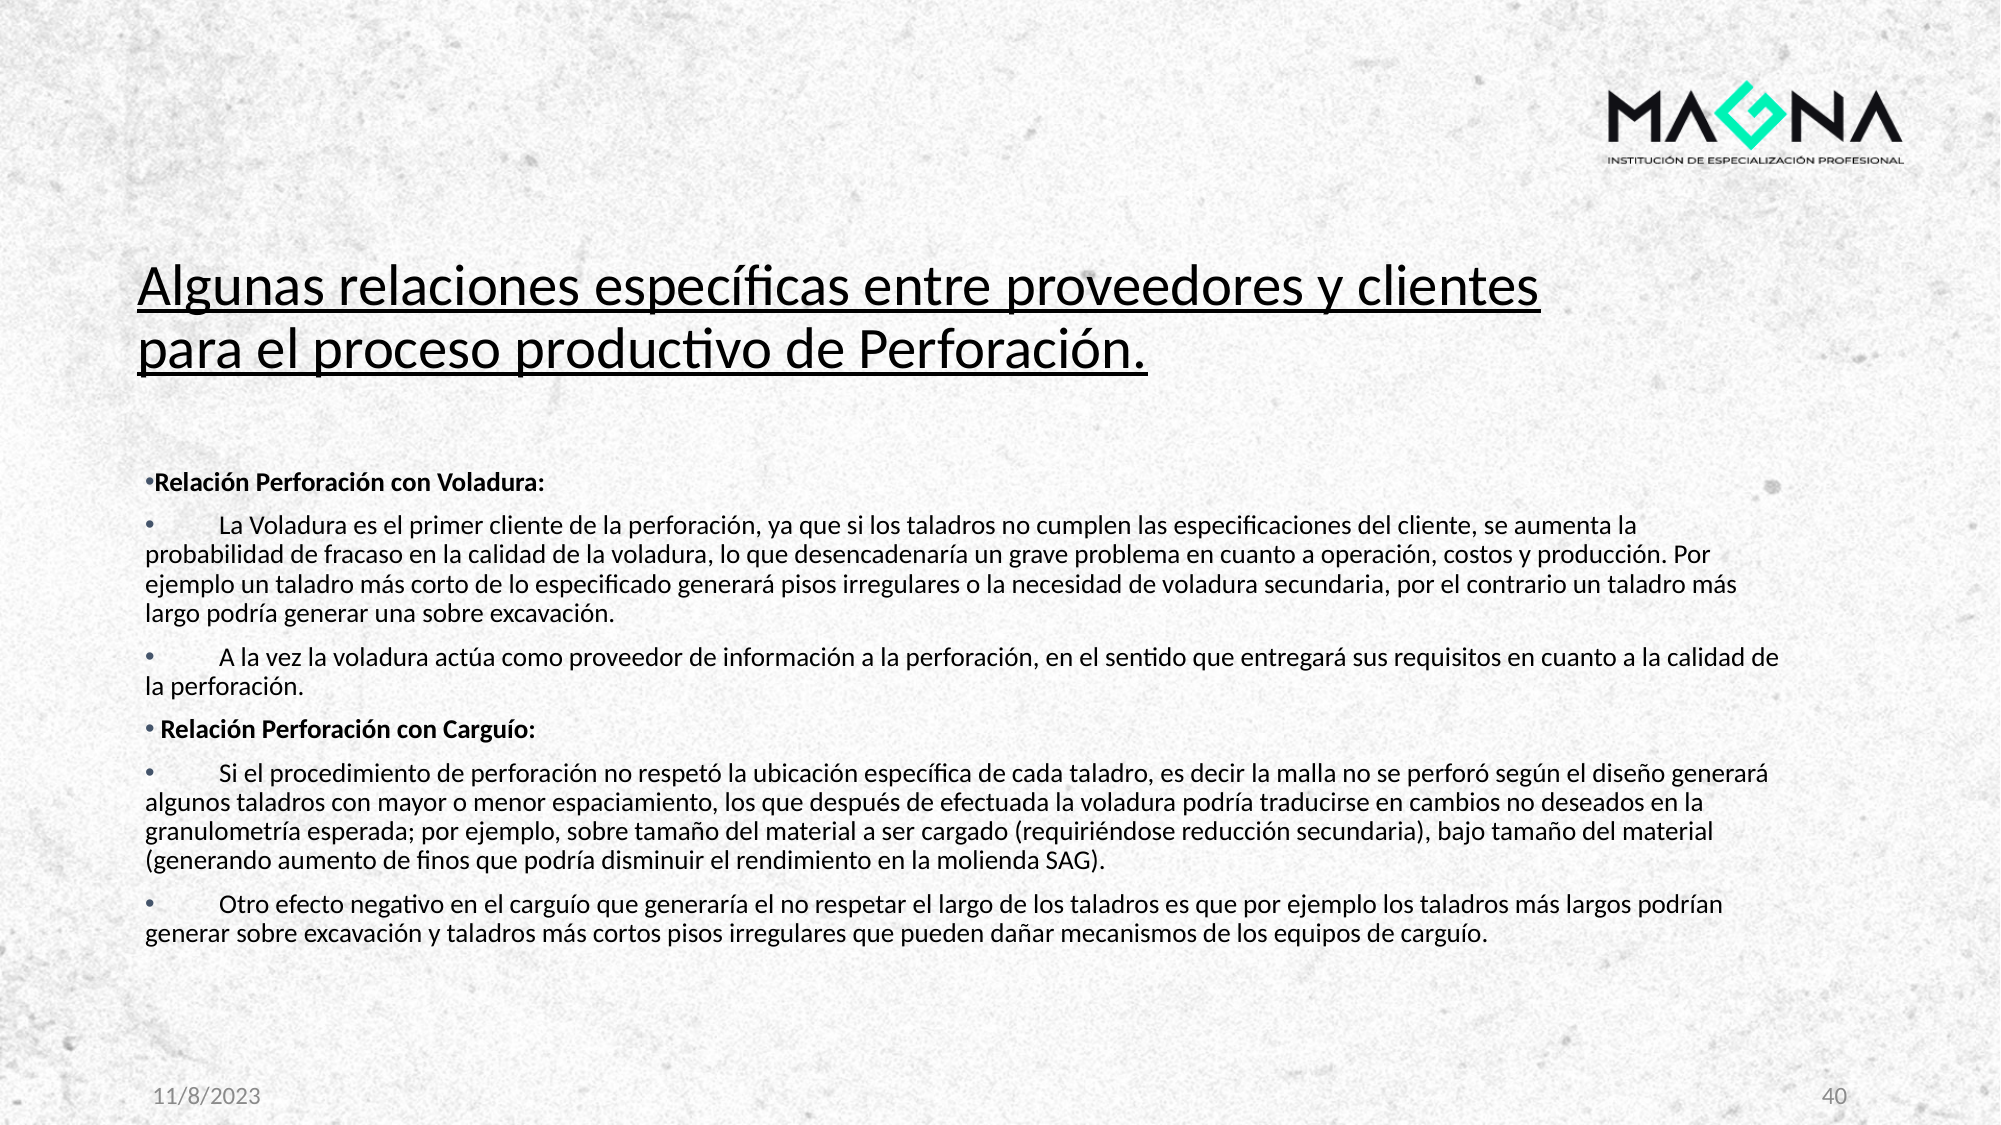

# Algunas relaciones específicas entre proveedores y clientes para el proceso productivo de Perforación.
Relación Perforación con Voladura:
	La Voladura es el primer cliente de la perforación, ya que si los taladros no cumplen las especificaciones del cliente, se aumenta la probabilidad de fracaso en la calidad de la voladura, lo que desencadenaría un grave problema en cuanto a operación, costos y producción. Por ejemplo un taladro más corto de lo especificado generará pisos irregulares o la necesidad de voladura secundaria, por el contrario un taladro más largo podría generar una sobre excavación.
	A la vez la voladura actúa como proveedor de información a la perforación, en el sentido que entregará sus requisitos en cuanto a la calidad de la perforación.
 Relación Perforación con Carguío:
	Si el procedimiento de perforación no respetó la ubicación específica de cada taladro, es decir la malla no se perforó según el diseño generará algunos taladros con mayor o menor espaciamiento, los que después de efectuada la voladura podría traducirse en cambios no deseados en la granulometría esperada; por ejemplo, sobre tamaño del material a ser cargado (requiriéndose reducción secundaria), bajo tamaño del material (generando aumento de finos que podría disminuir el rendimiento en la molienda SAG).
	Otro efecto negativo en el carguío que generaría el no respetar el largo de los taladros es que por ejemplo los taladros más largos podrían generar sobre excavación y taladros más cortos pisos irregulares que pueden dañar mecanismos de los equipos de carguío.
11/8/2023
40